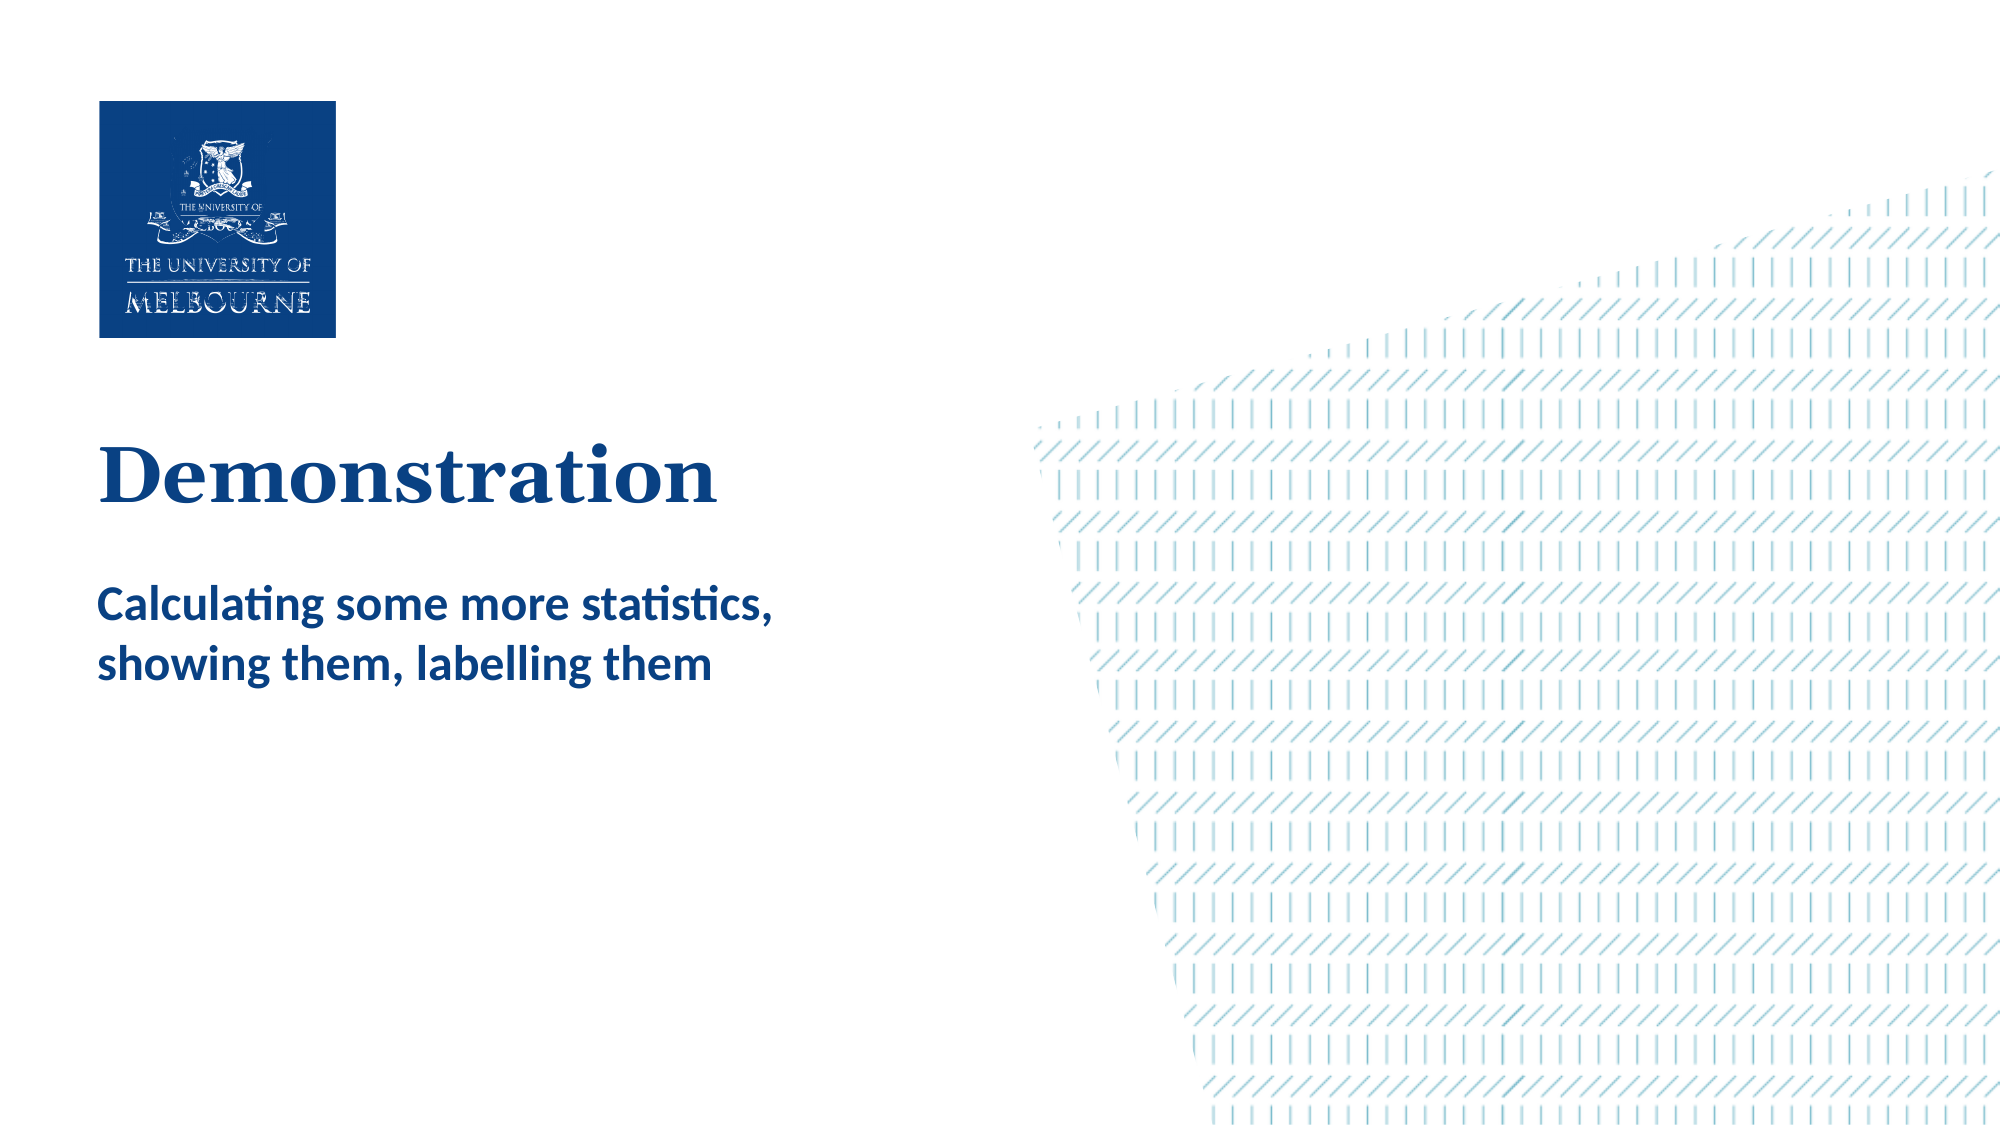

Demonstration
Calculating some more statistics, showing them, labelling them